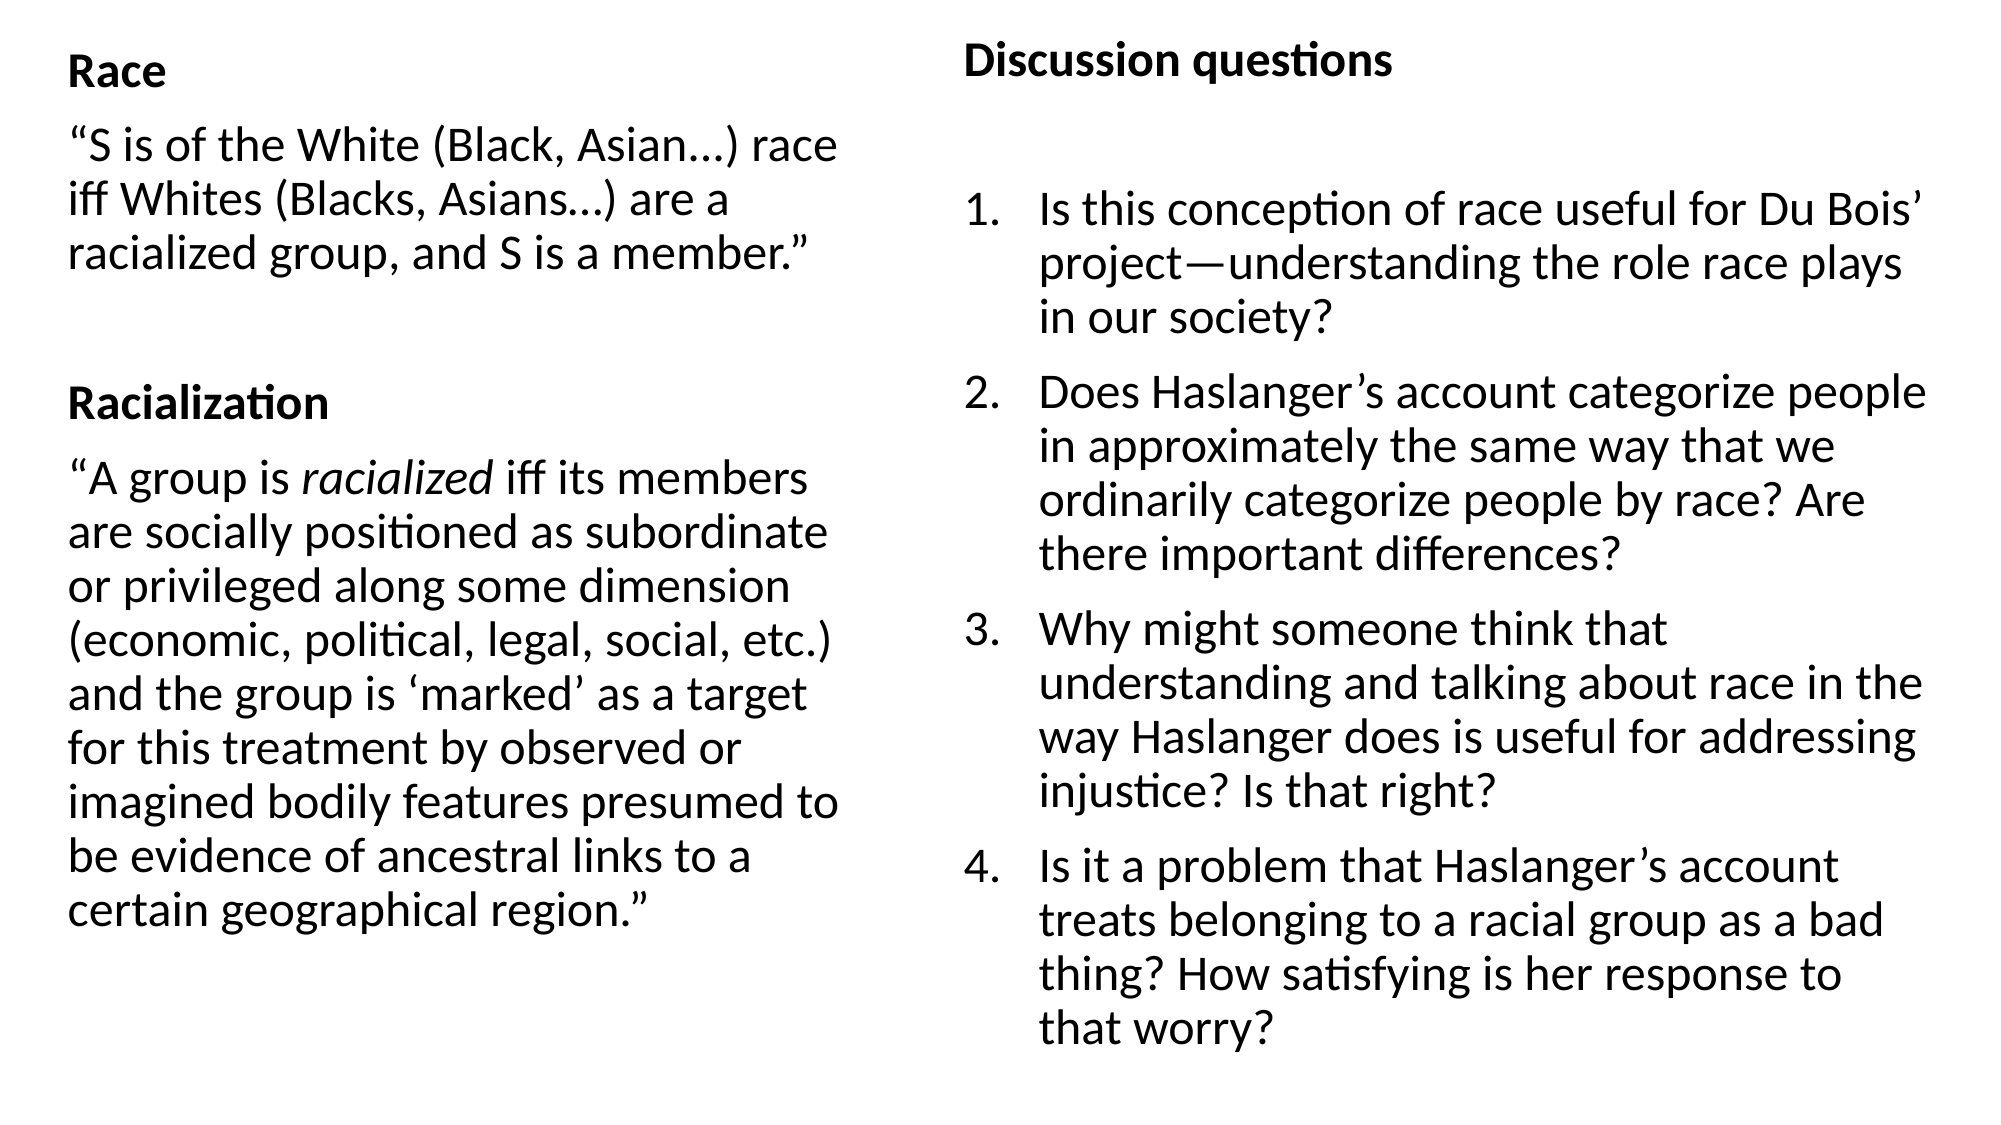

Discussion questions

Is this conception of race useful for Du Bois’ project—understanding the role race plays in our society?
Does Haslanger’s account categorize people in approximately the same way that we ordinarily categorize people by race? Are there important differences?
Why might someone think that understanding and talking about race in the way Haslanger does is useful for addressing injustice? Is that right?
Is it a problem that Haslanger’s account treats belonging to a racial group as a bad thing? How satisfying is her response to that worry?

Race
“S is of the White (Black, Asian...) race iff Whites (Blacks, Asians…) are a racialized group, and S is a member.”

Racialization
“A group is racialized iff its members are socially positioned as subordinate or privileged along some dimension (economic, political, legal, social, etc.) and the group is ‘marked’ as a target for this treatment by observed or imagined bodily features presumed to be evidence of ancestral links to a certain geographical region.”